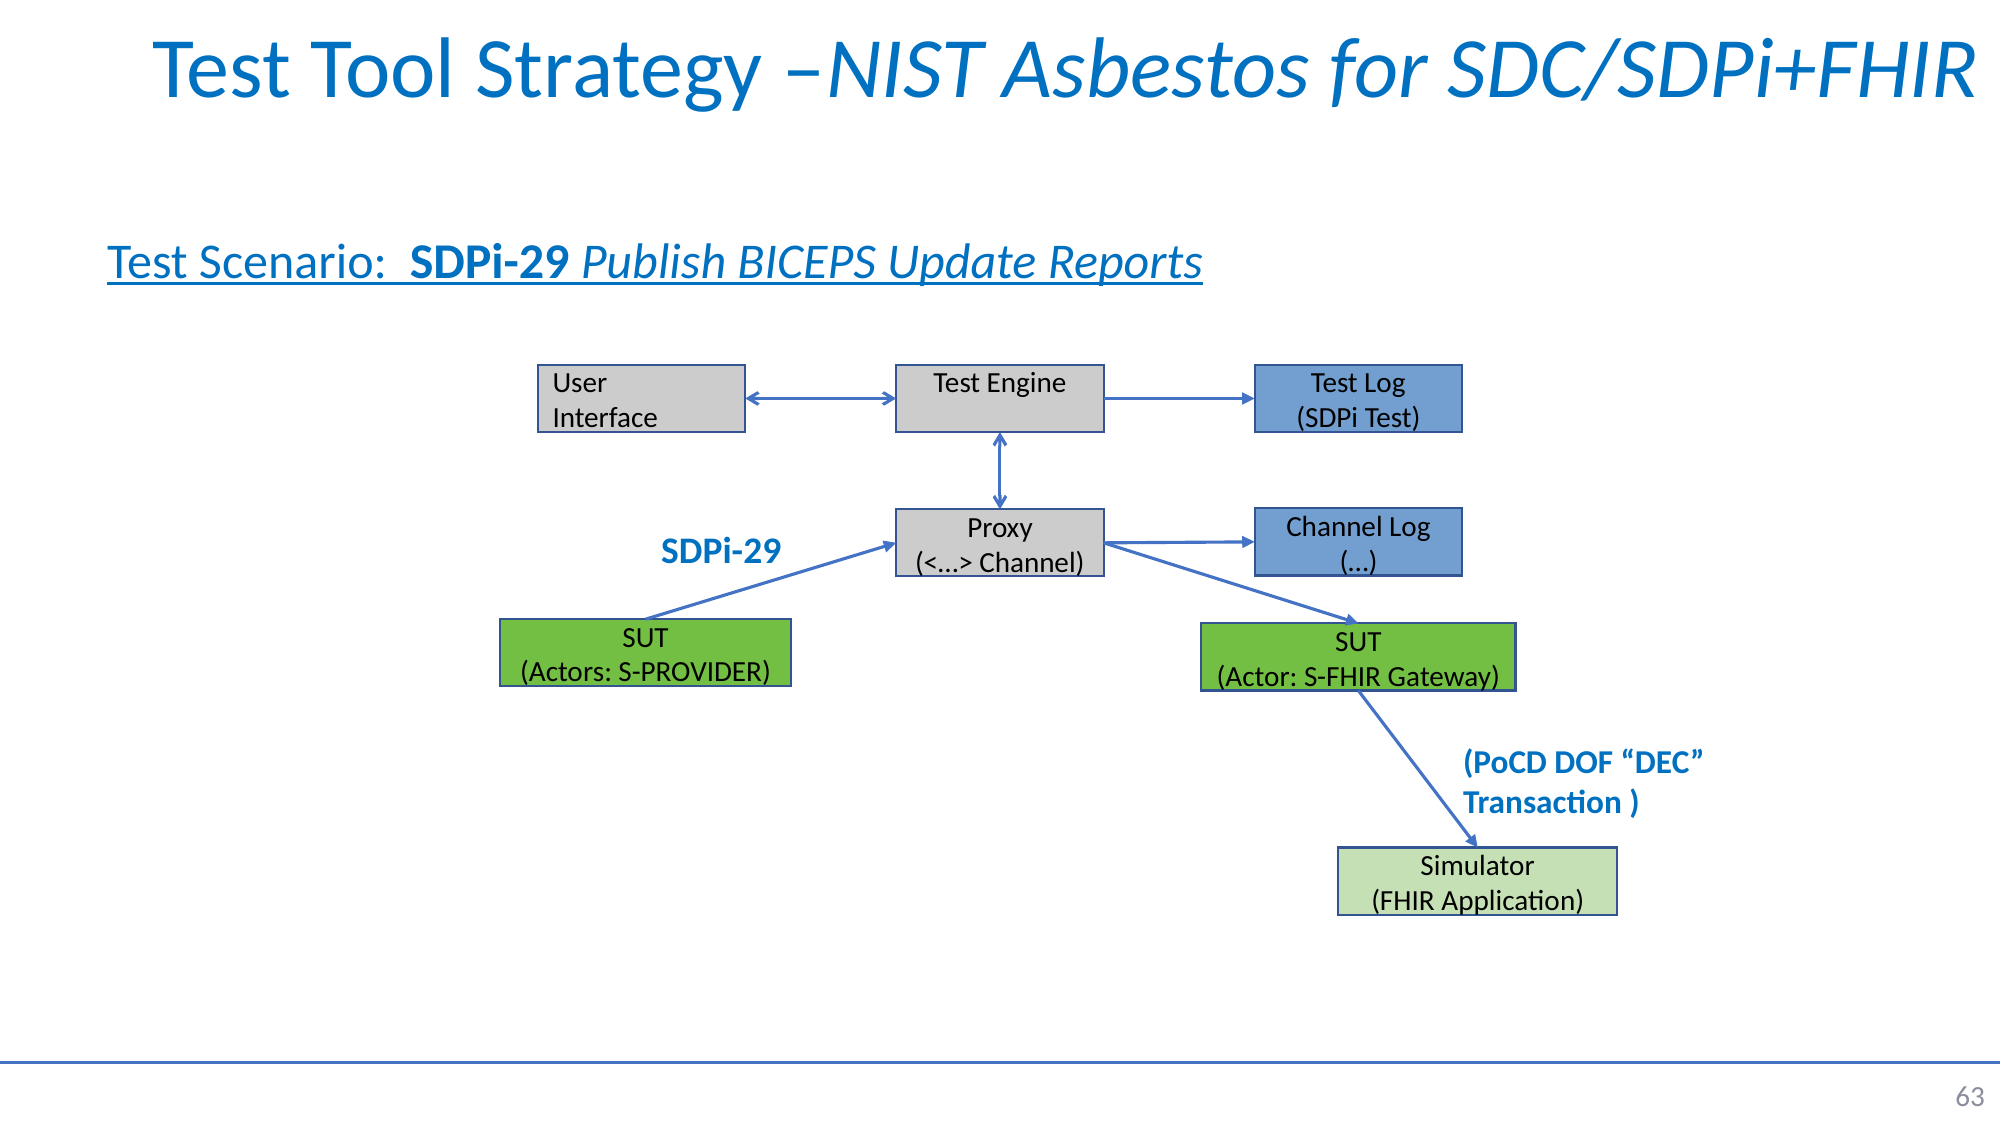

# Test Tool Strategy –NIST Asbestos for SDC/SDPi+FHIR
Test Scenario:  SDPi-29 Publish BICEPS Update Reports
User
Interface
Test Engine

Test Log
(SDPi Test)
Channel Log
(…)
Proxy
(<…> Channel)
SDPi-29
SUT
(Actors: S-PROVIDER)
SUT
(Actor: S-FHIR Gateway)
(PoCD DOF “DEC” Transaction )
Simulator
(FHIR Application)
63